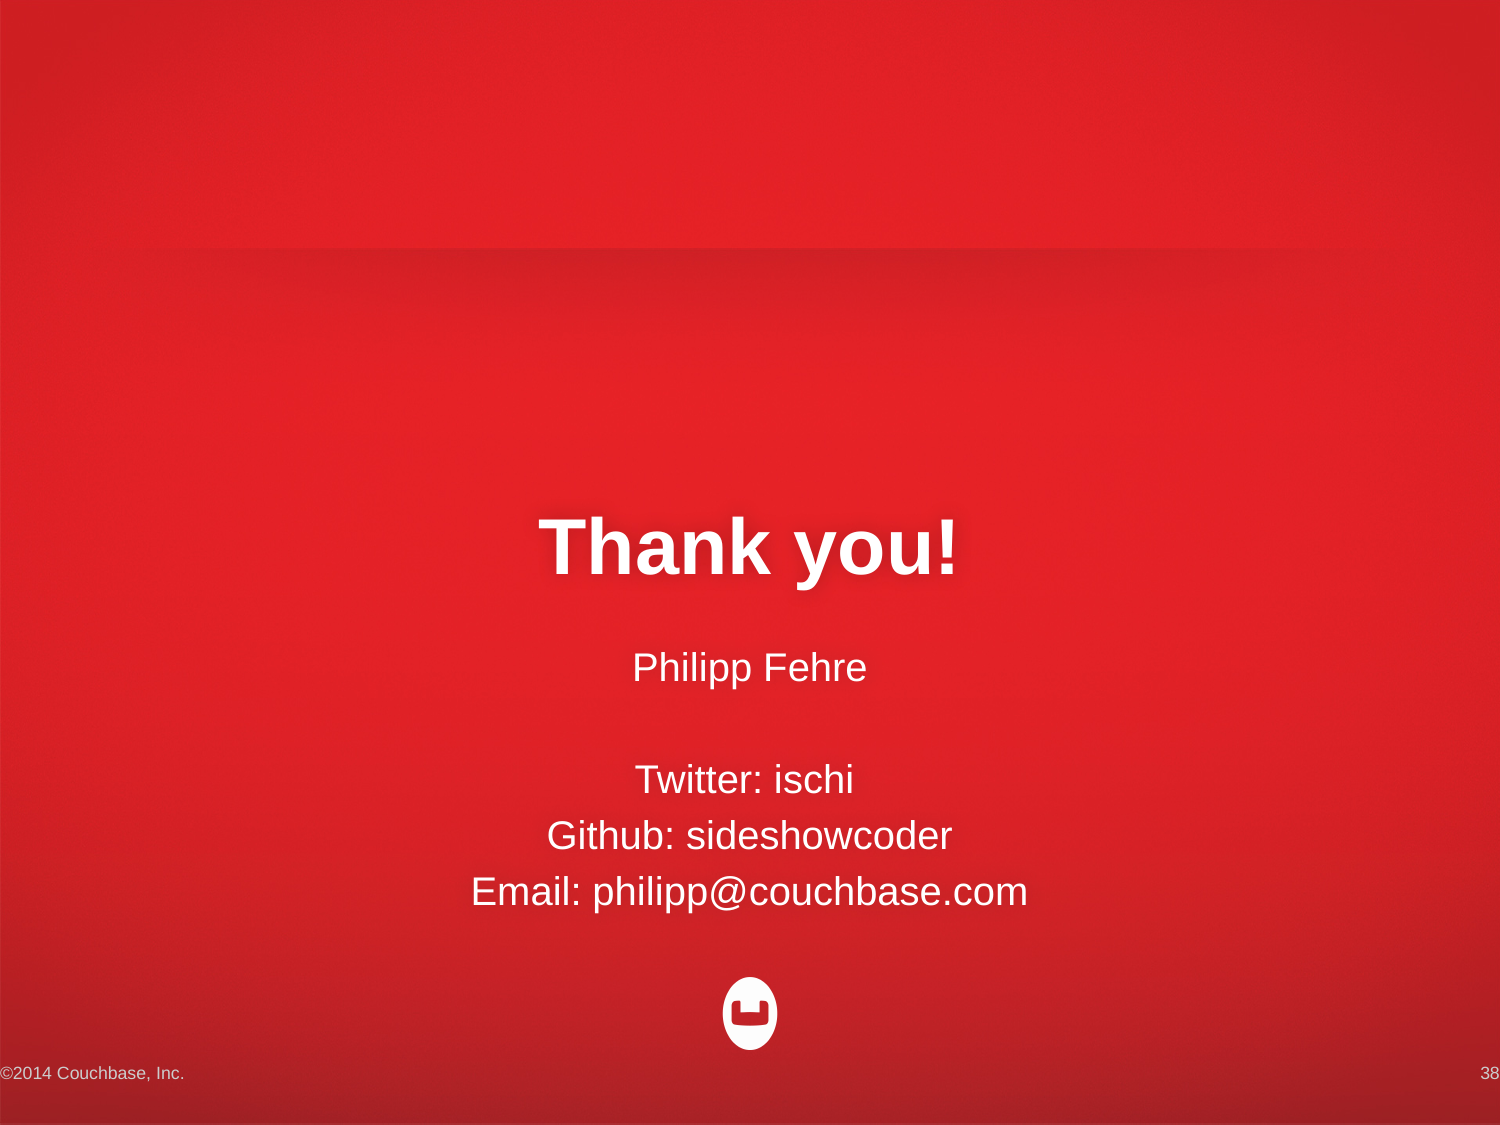

# Thank you!
Philipp Fehre

Twitter: ischi
Github: sideshowcoder
Email: philipp@couchbase.com

©2014 Couchbase, Inc.
38